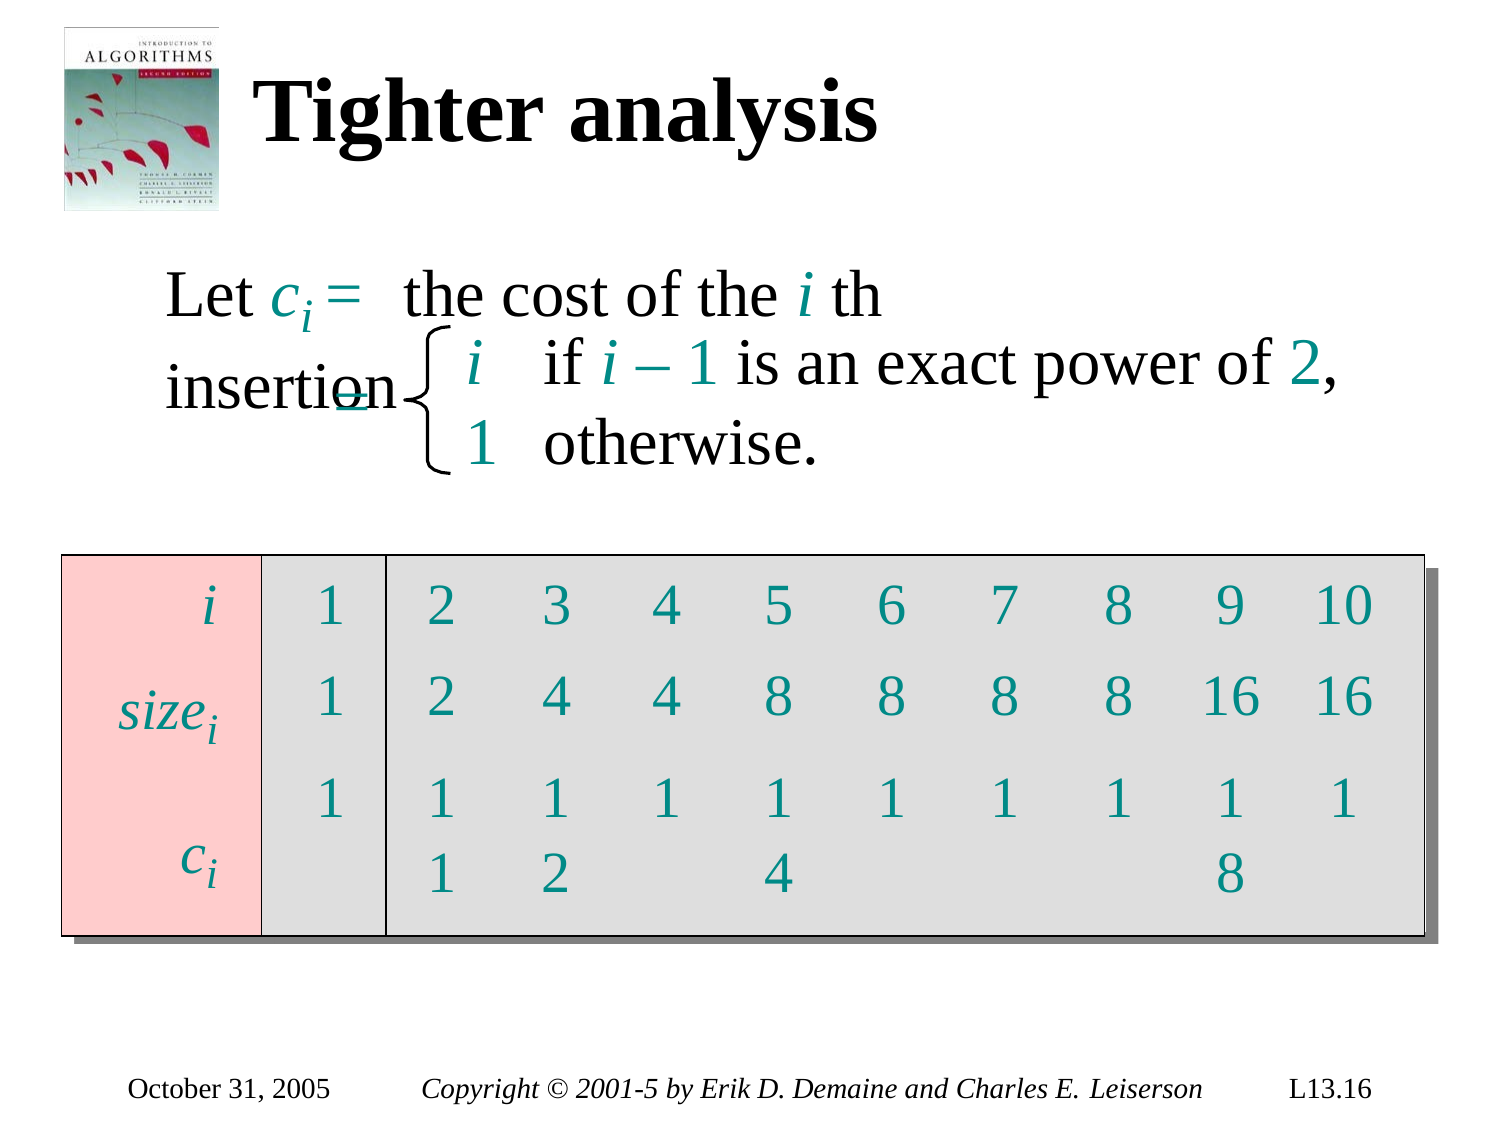

# Tighter analysis
Let ci =	the cost of the i th insertion
i	if i – 1 is an exact power of 2,
1	otherwise.

=
| i | 1 | 2 | 3 | 4 | 5 | 6 | 7 | 8 | 9 | 10 |
| --- | --- | --- | --- | --- | --- | --- | --- | --- | --- | --- |
| sizei | 1 | 2 | 4 | 4 | 8 | 8 | 8 | 8 | 16 | 16 |
| ci | 1 | 1 1 | 1 2 | 1 | 1 4 | 1 | 1 | 1 | 1 8 | 1 |

October 31, 2005
Copyright © 2001-5 by Erik D. Demaine and Charles E. Leiserson
L13.16